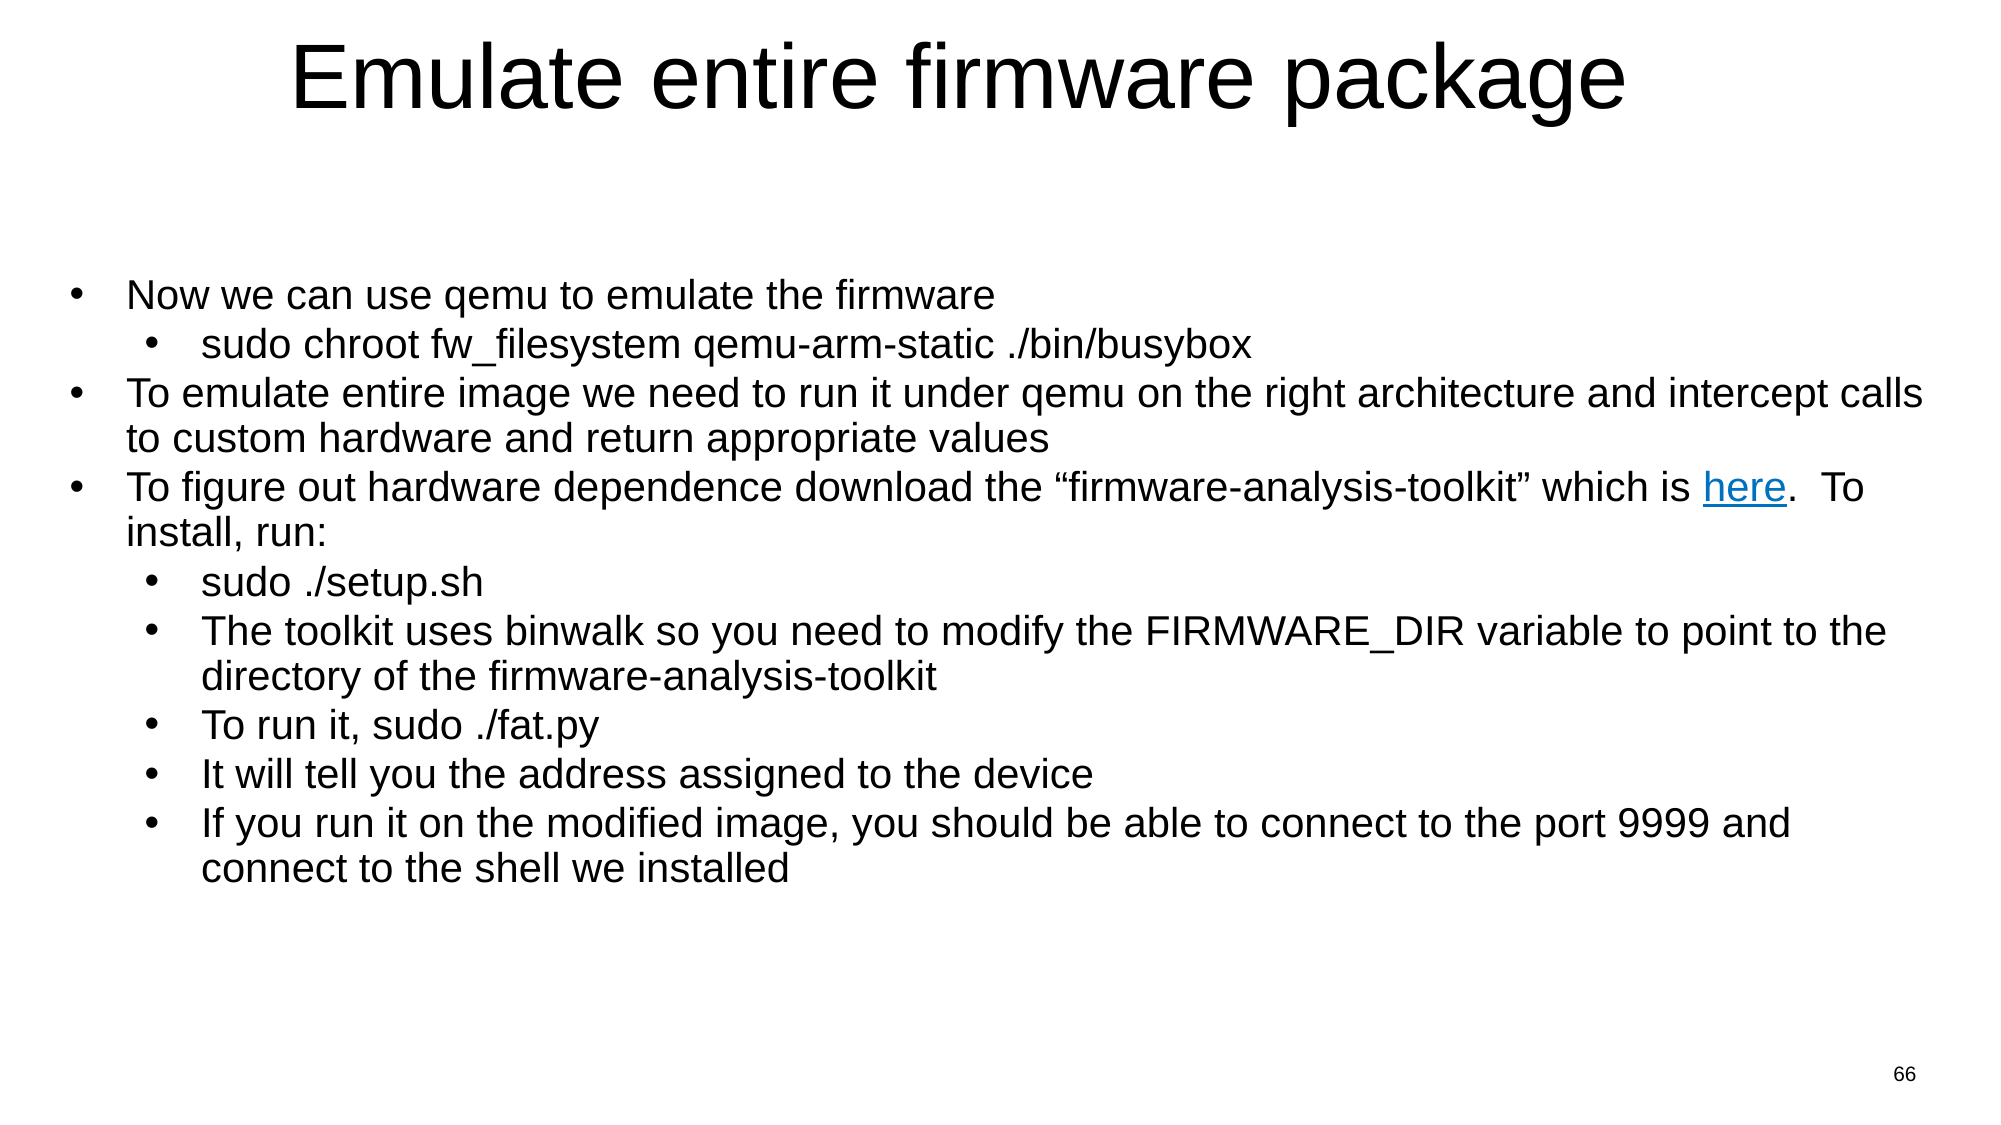

# Emulate entire firmware package
Now we can use qemu to emulate the firmware
sudo chroot fw_filesystem qemu-arm-static ./bin/busybox
To emulate entire image we need to run it under qemu on the right architecture and intercept calls to custom hardware and return appropriate values
To figure out hardware dependence download the “firmware-analysis-toolkit” which is here.  To install, run:
sudo ./setup.sh
The toolkit uses binwalk so you need to modify the FIRMWARE_DIR variable to point to the directory of the firmware-analysis-toolkit
To run it, sudo ./fat.py
It will tell you the address assigned to the device
If you run it on the modified image, you should be able to connect to the port 9999 and connect to the shell we installed

66